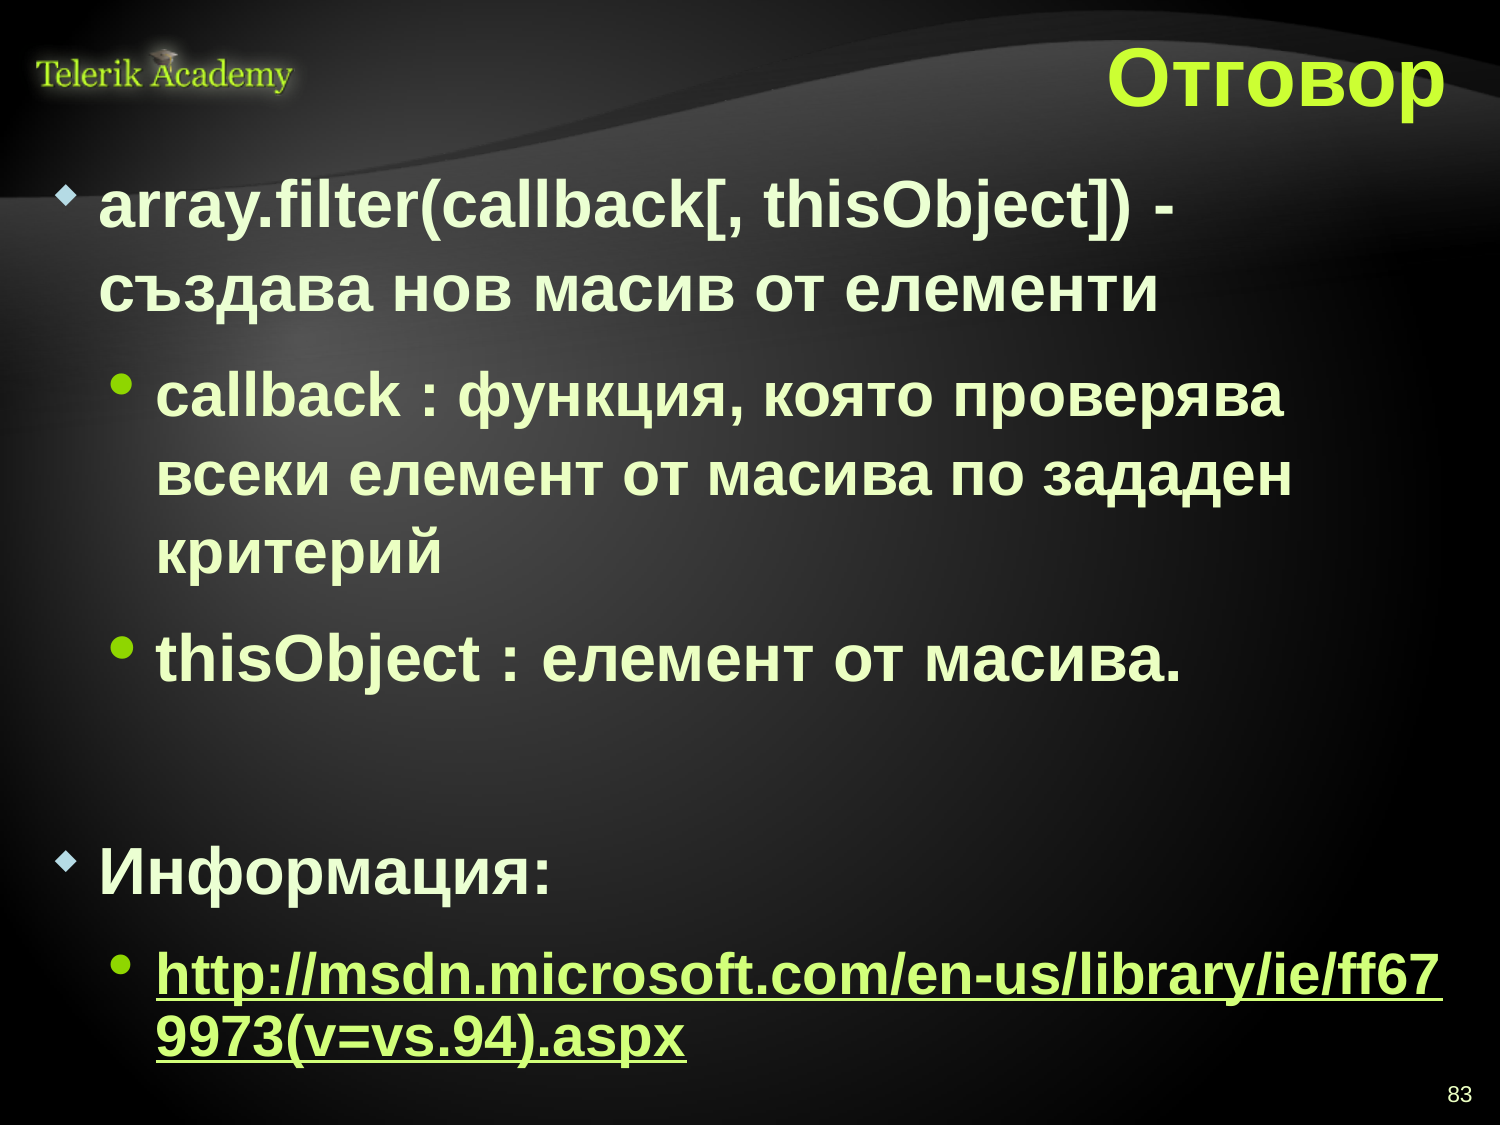

# Отговор
array.filter(callback[, thisObject]) - създава нов масив от елементи
callback : функция, която проверява всеки елемент от масива по зададен критерий
thisObject : елемент от масива.

Информация:
http://msdn.microsoft.com/en-us/library/ie/ff679973(v=vs.94).aspx

83